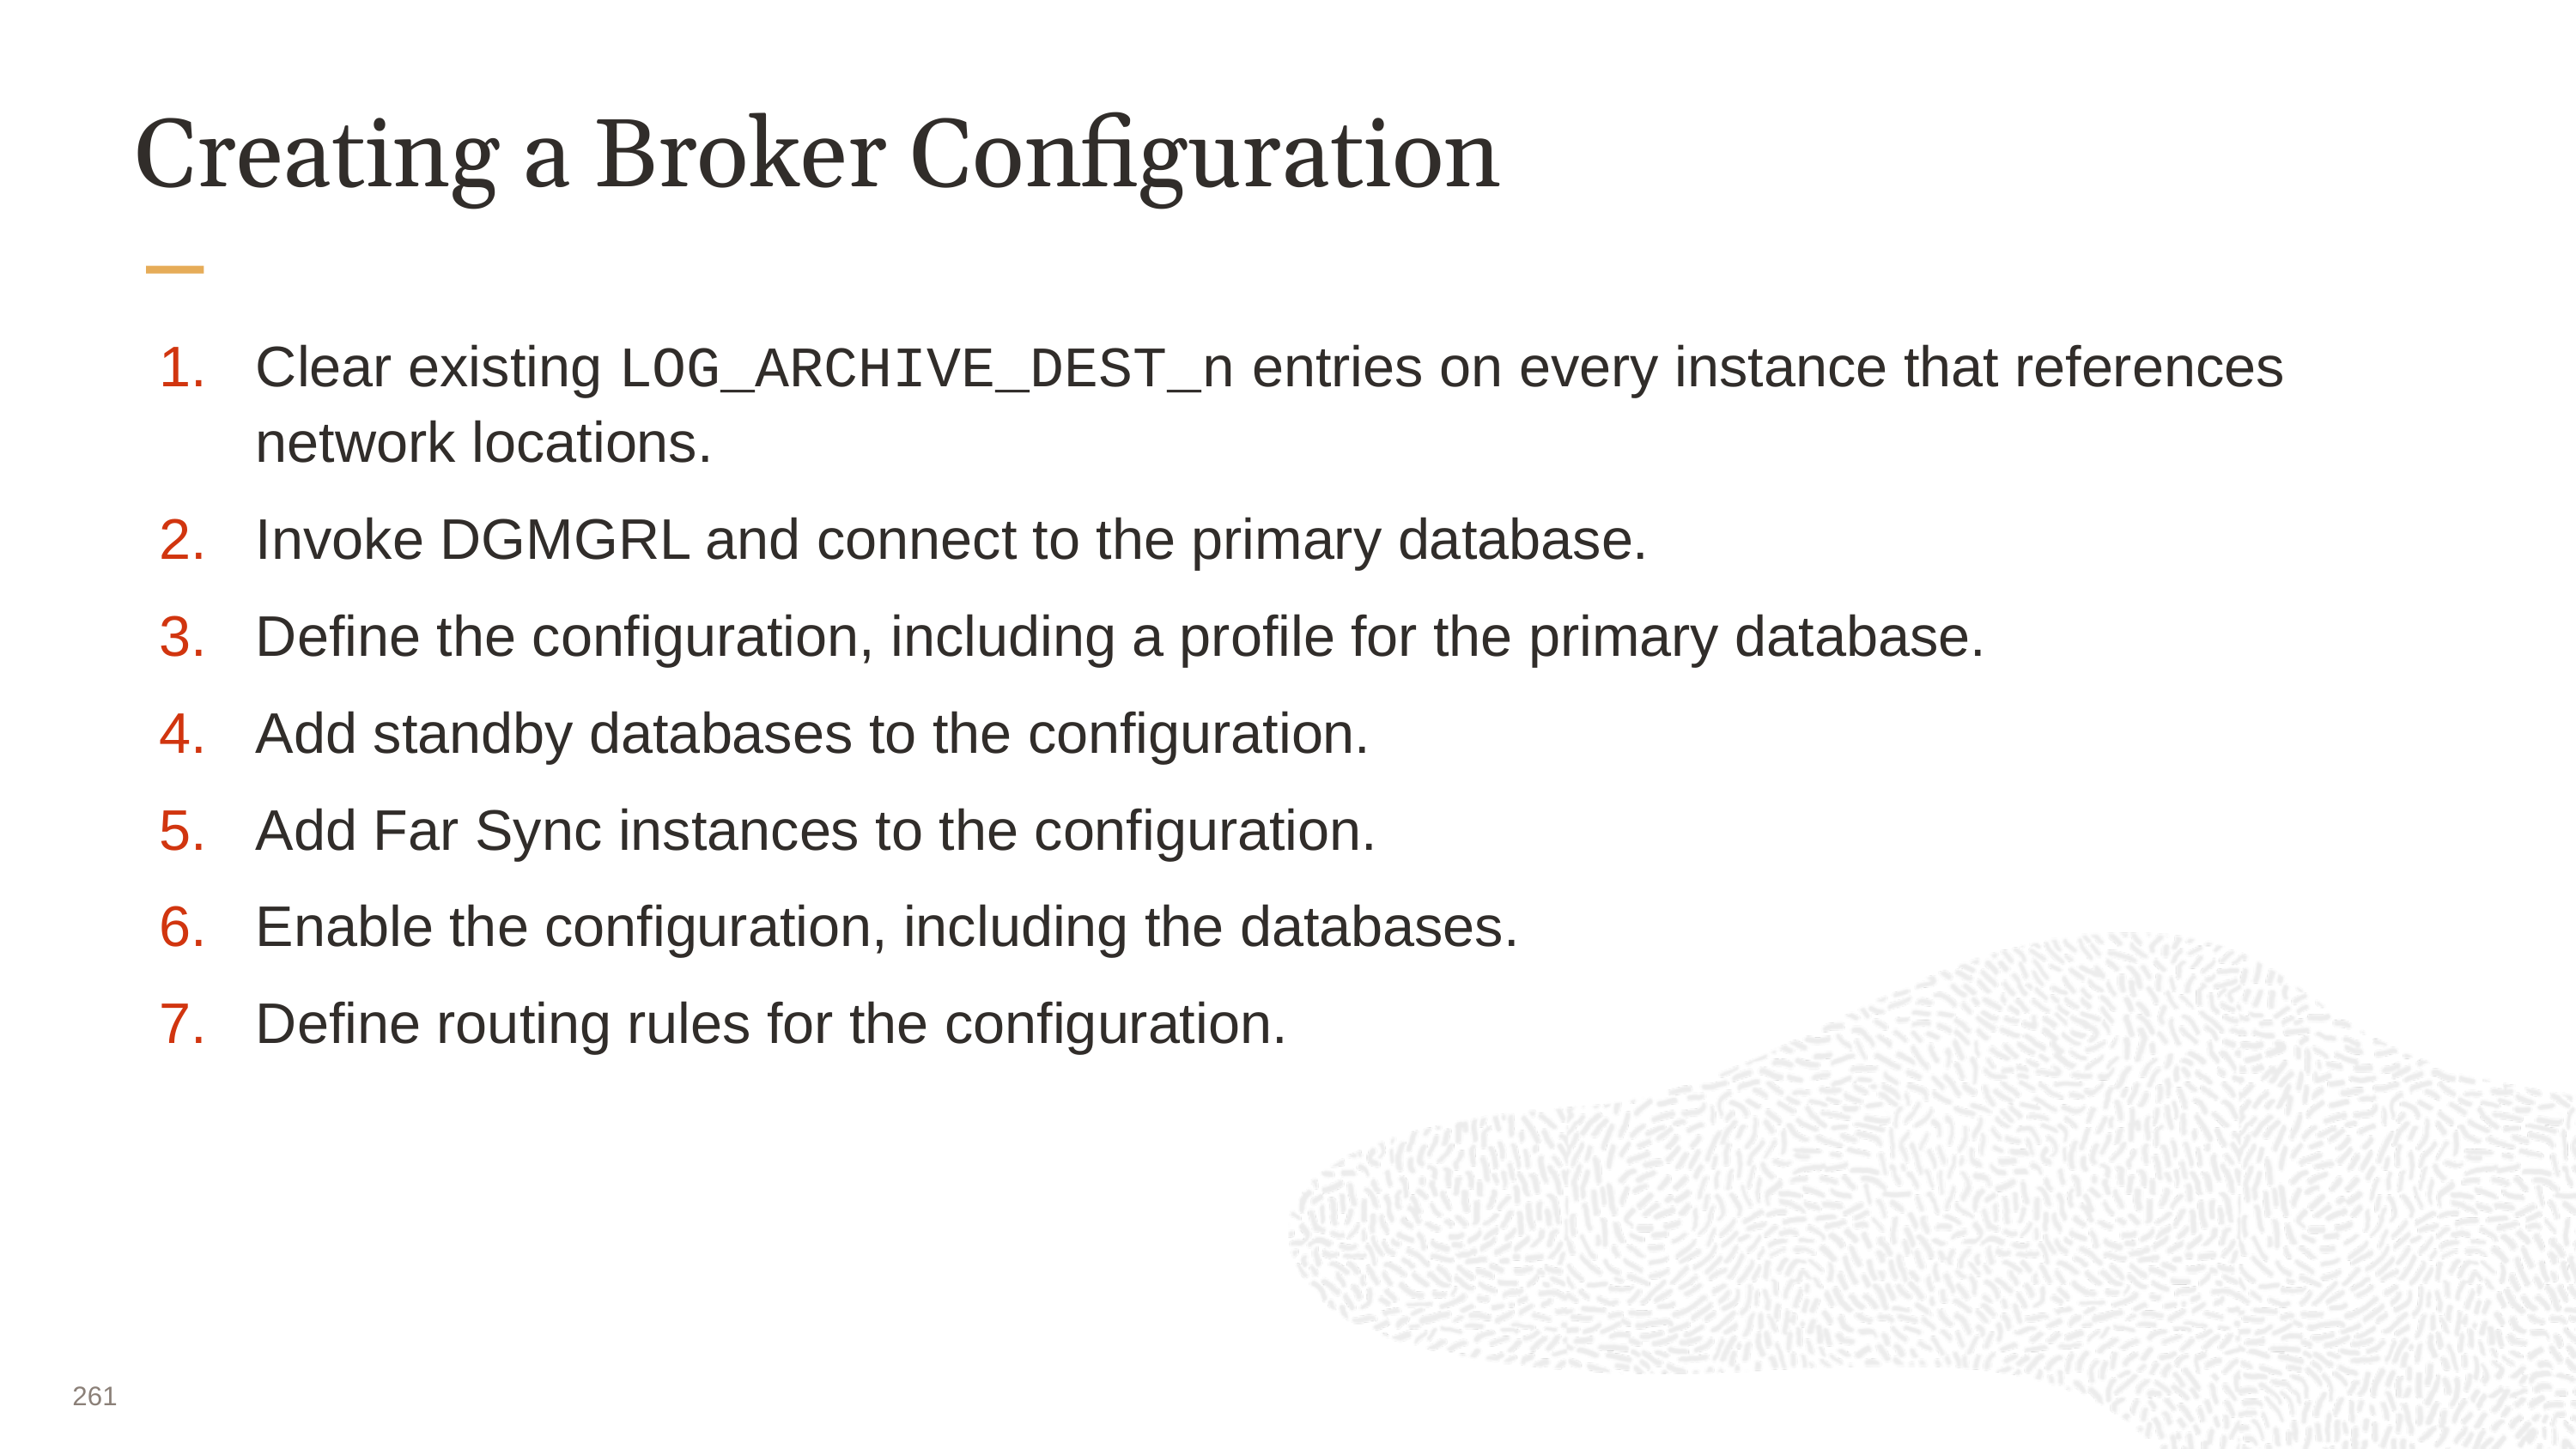

# Creating a Broker Configuration
Clear existing LOG_ARCHIVE_DEST_n entries on every instance that references network locations.
Invoke DGMGRL and connect to the primary database.
Define the configuration, including a profile for the primary database.
Add standby databases to the configuration.
Add Far Sync instances to the configuration.
Enable the configuration, including the databases.
Define routing rules for the configuration.